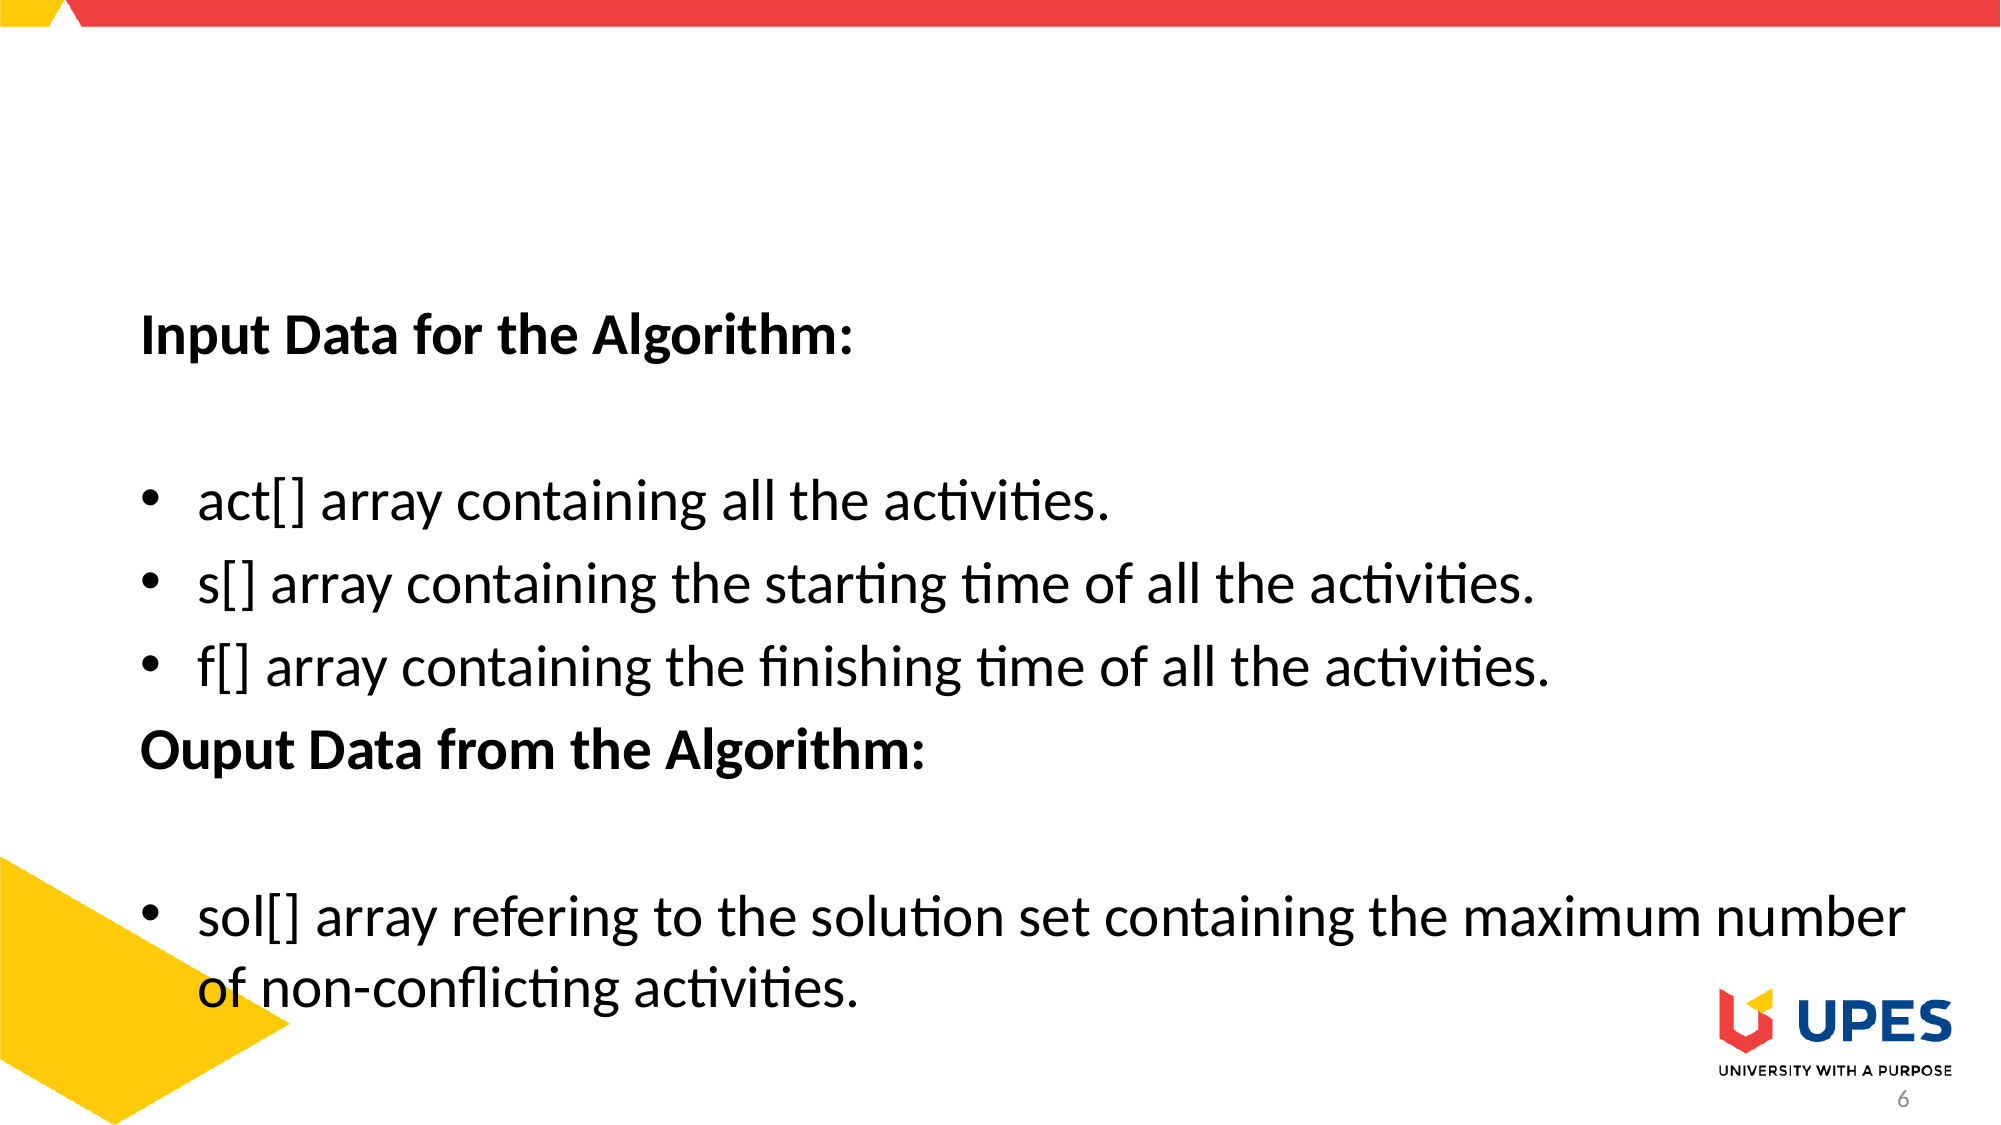

#
Input Data for the Algorithm:

act[] array containing all the activities.
s[] array containing the starting time of all the activities.
f[] array containing the finishing time of all the activities.
Ouput Data from the Algorithm:

sol[] array refering to the solution set containing the maximum number of non-conflicting activities.